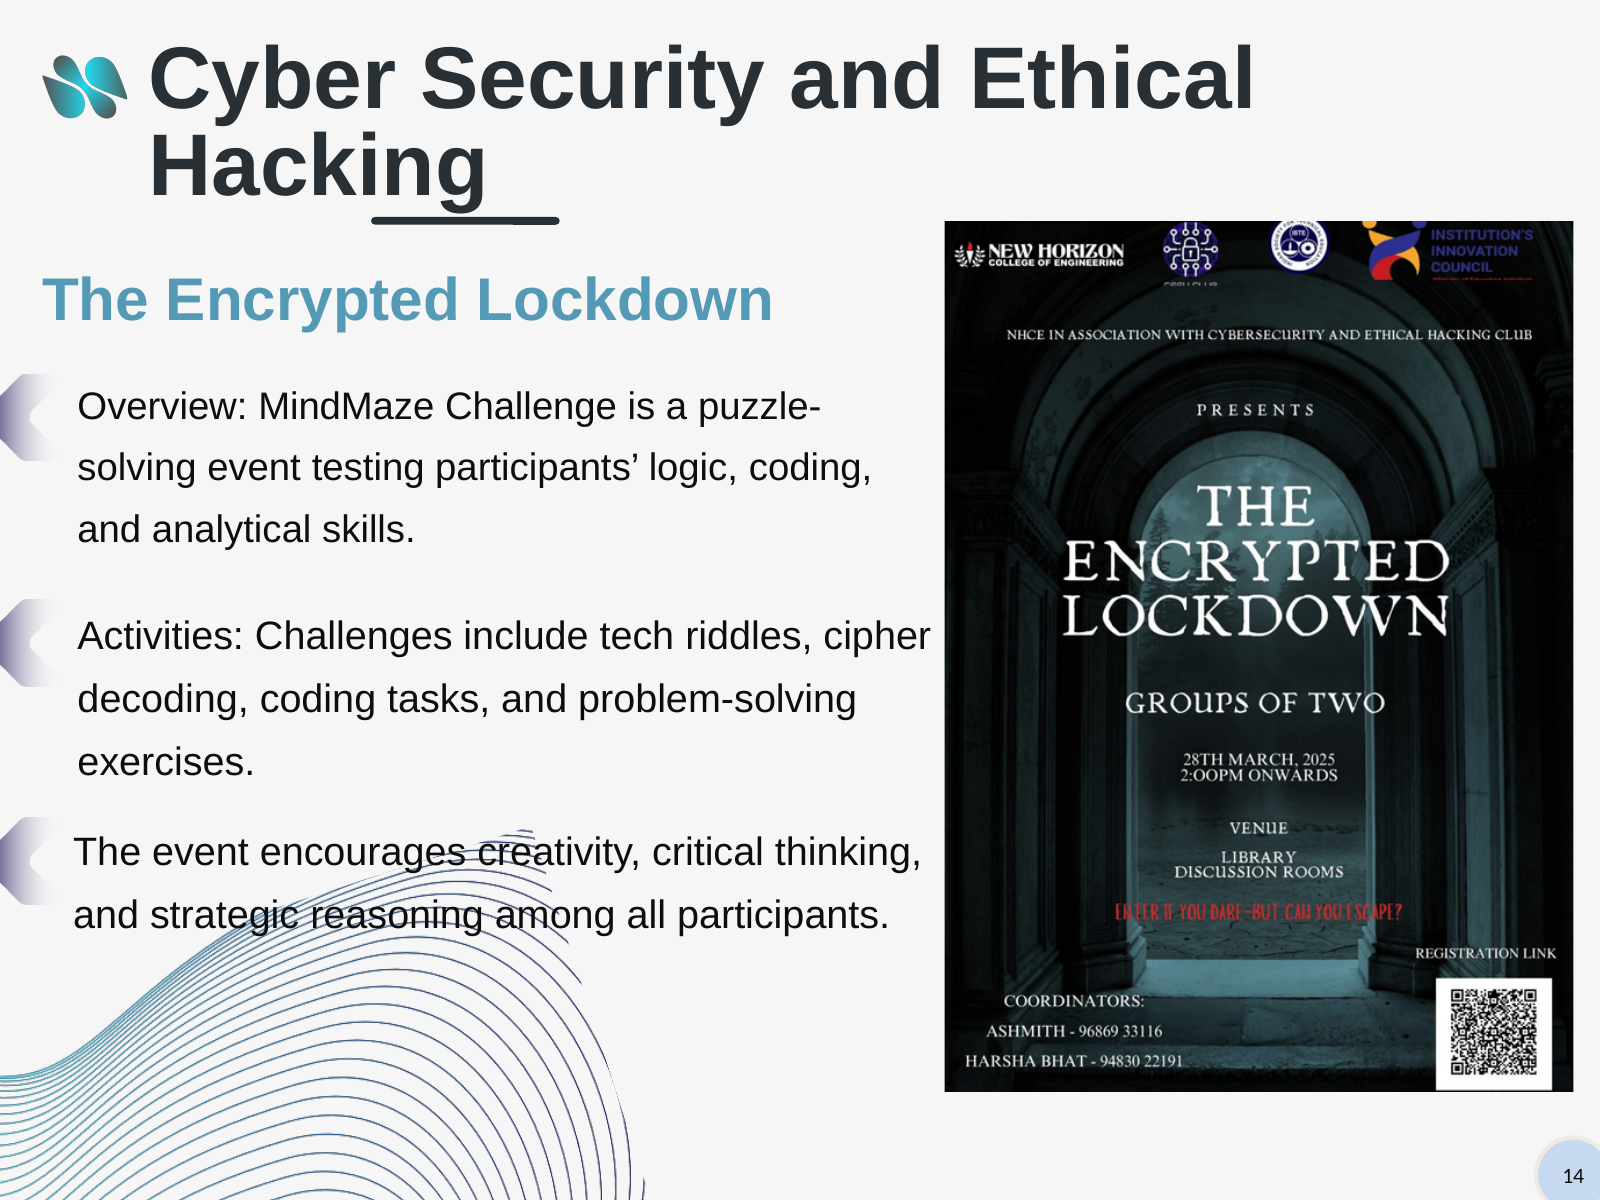

Cyber Security and Ethical Hacking

The Encrypted Lockdown
Overview: MindMaze Challenge is a puzzle-solving event testing participants’ logic, coding, and analytical skills.

Activities: Challenges include tech riddles, cipher decoding, coding tasks, and problem-solving exercises.

The event encourages creativity, critical thinking, and strategic reasoning among all participants.

14